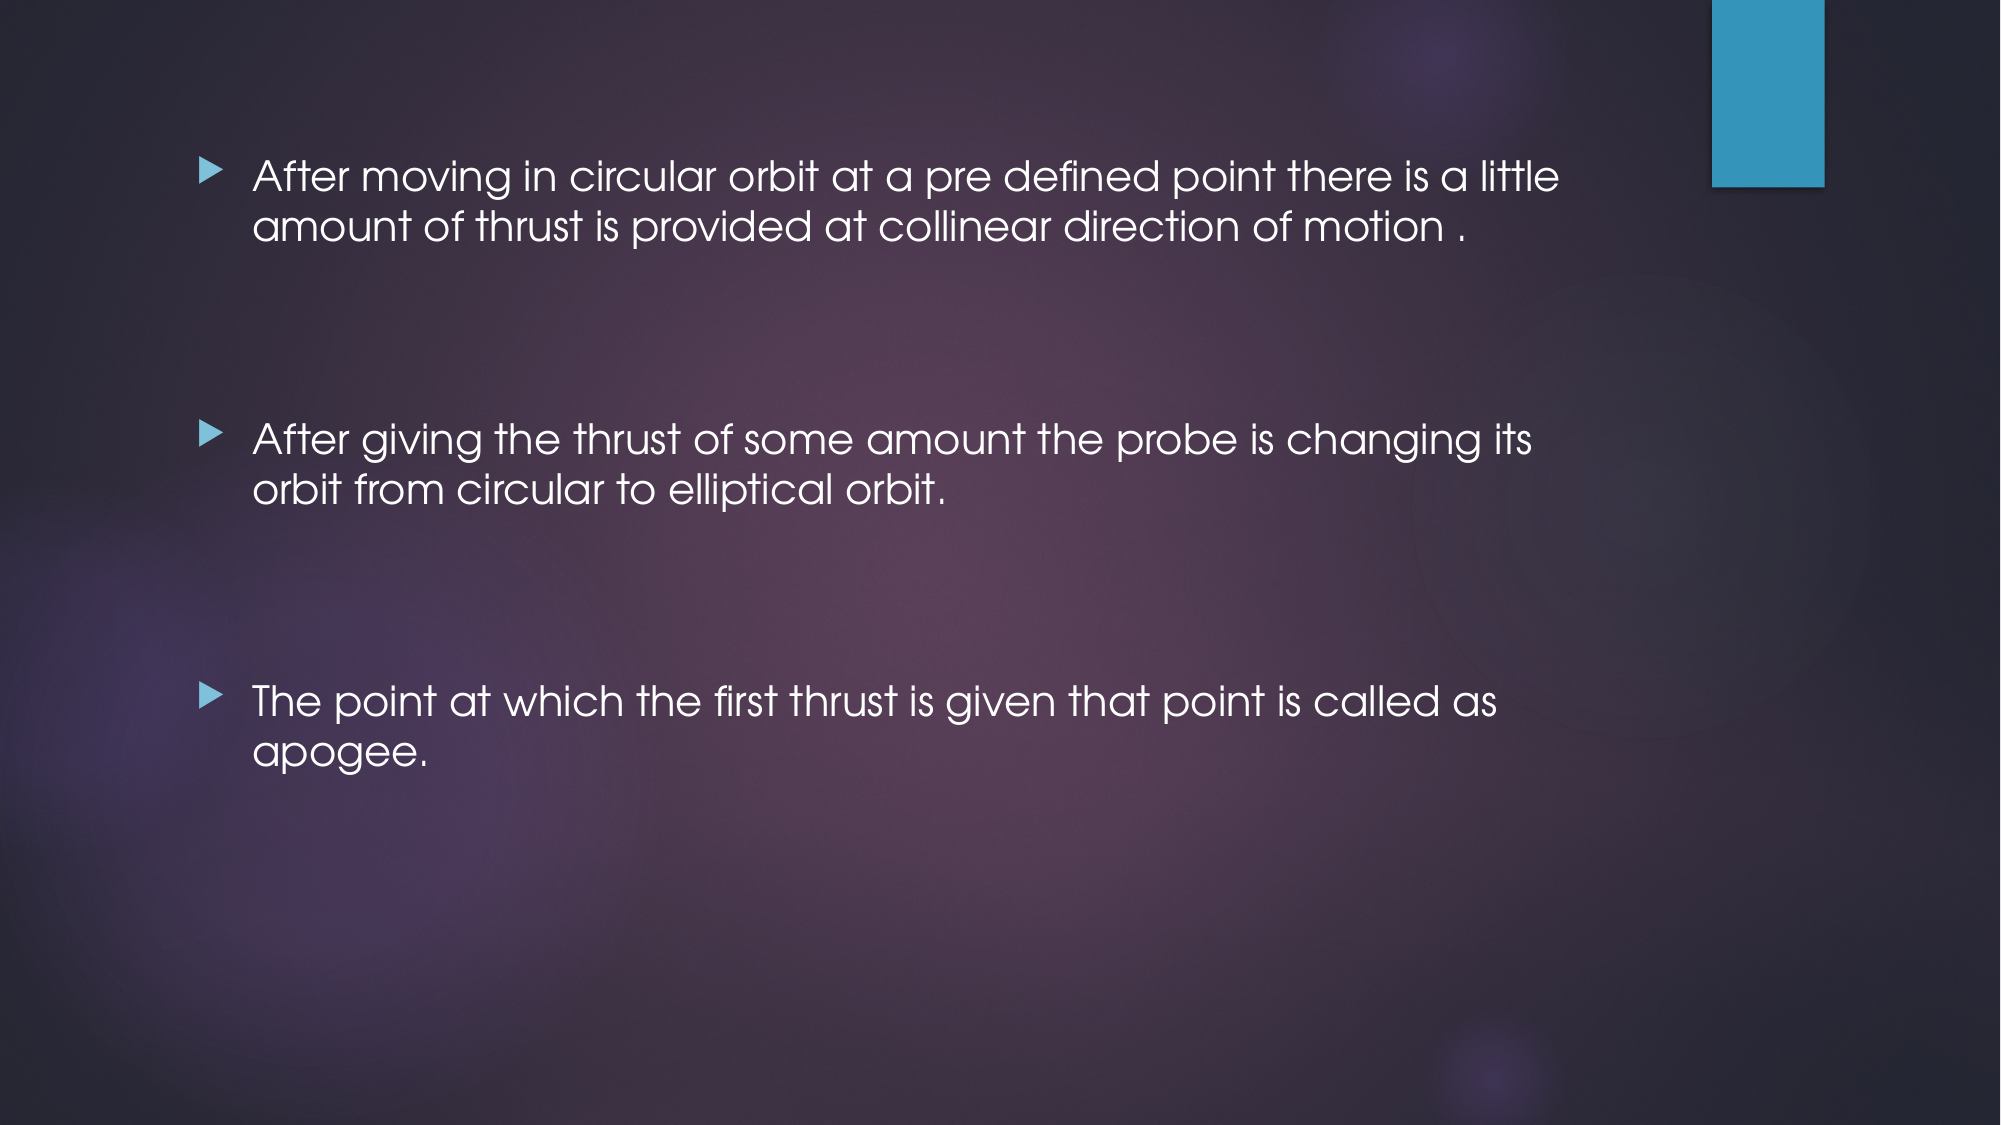

After moving in circular orbit at a pre defined point there is a little amount of thrust is provided at collinear direction of motion .

After giving the thrust of some amount the probe is changing its orbit from circular to elliptical orbit.

The point at which the first thrust is given that point is called as apogee.